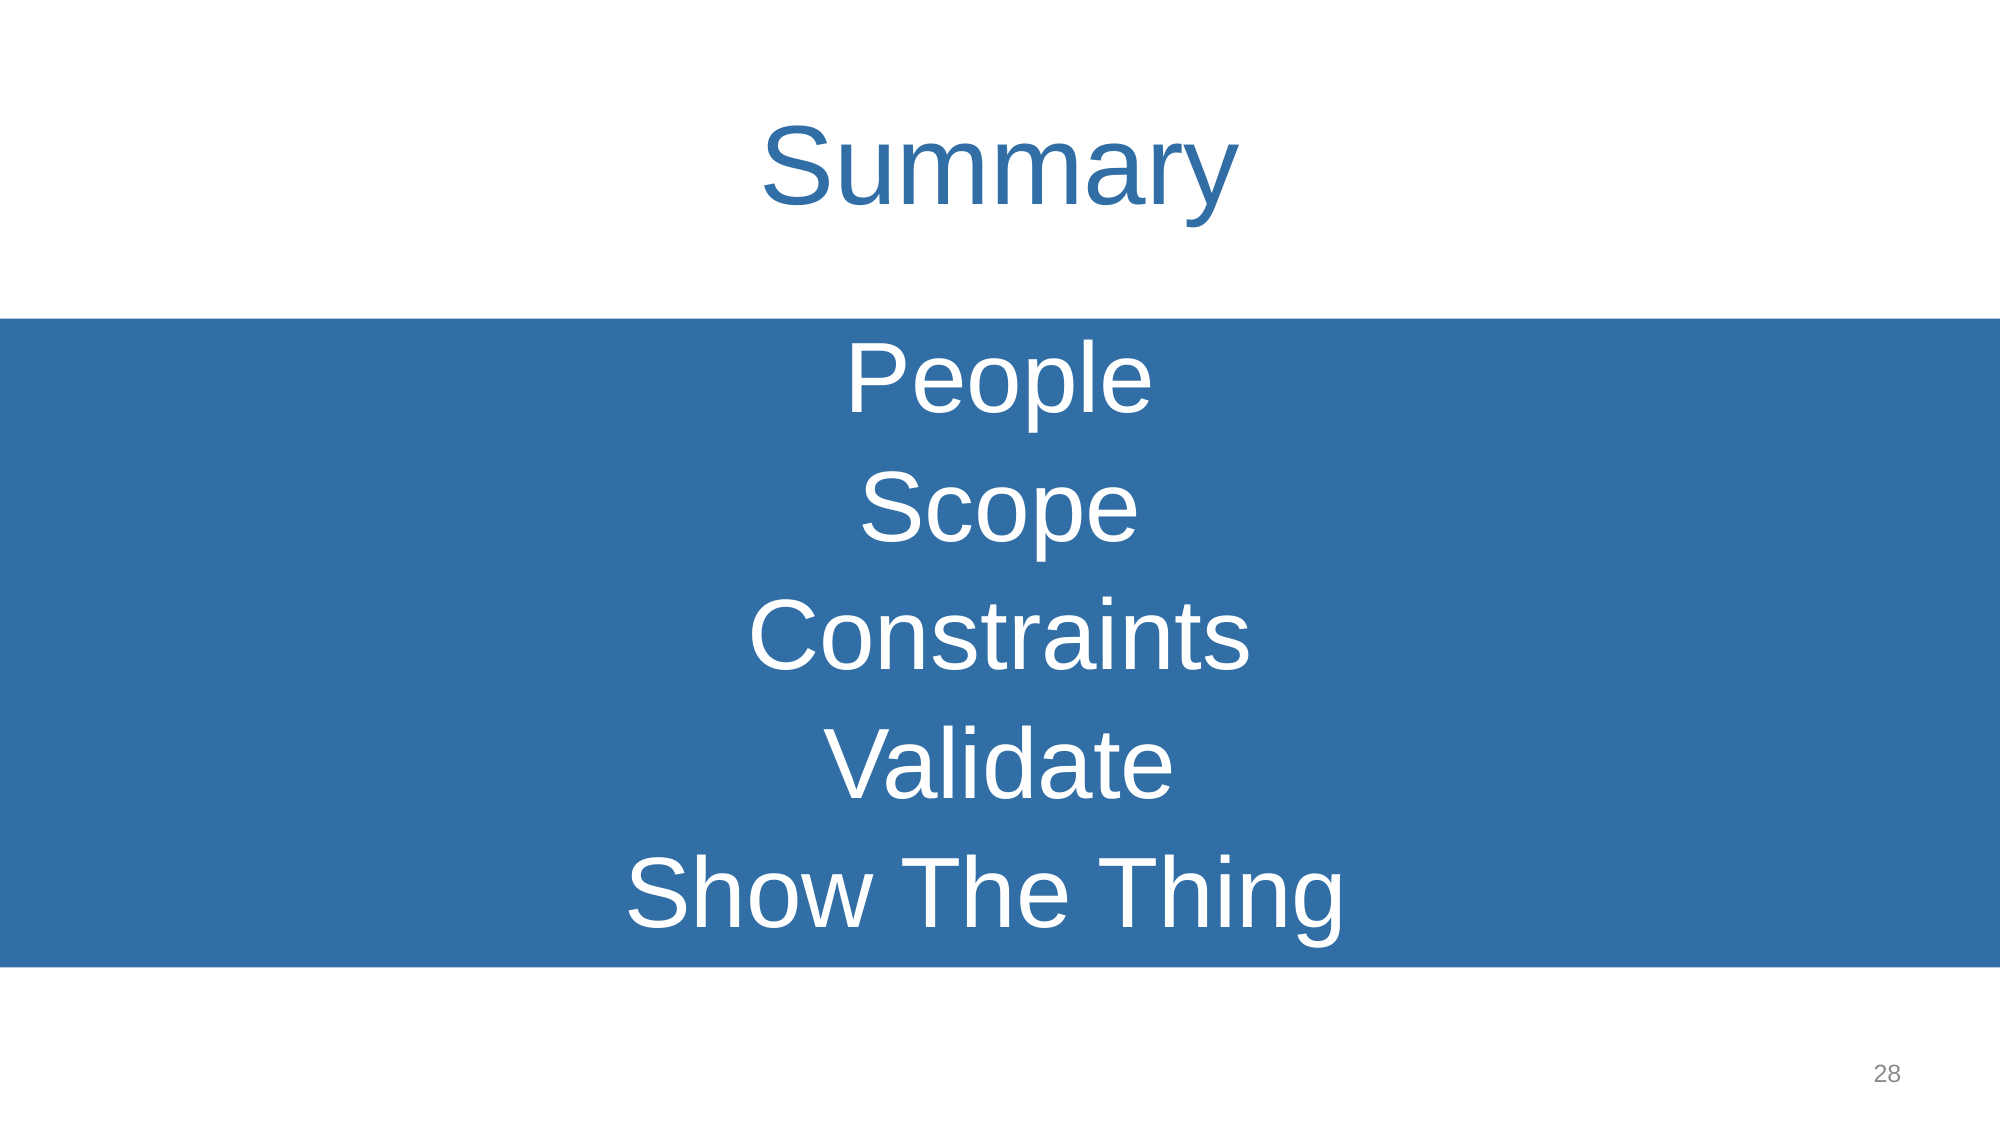

# Summary
People
Scope
Constraints
Validate
Show The Thing
28